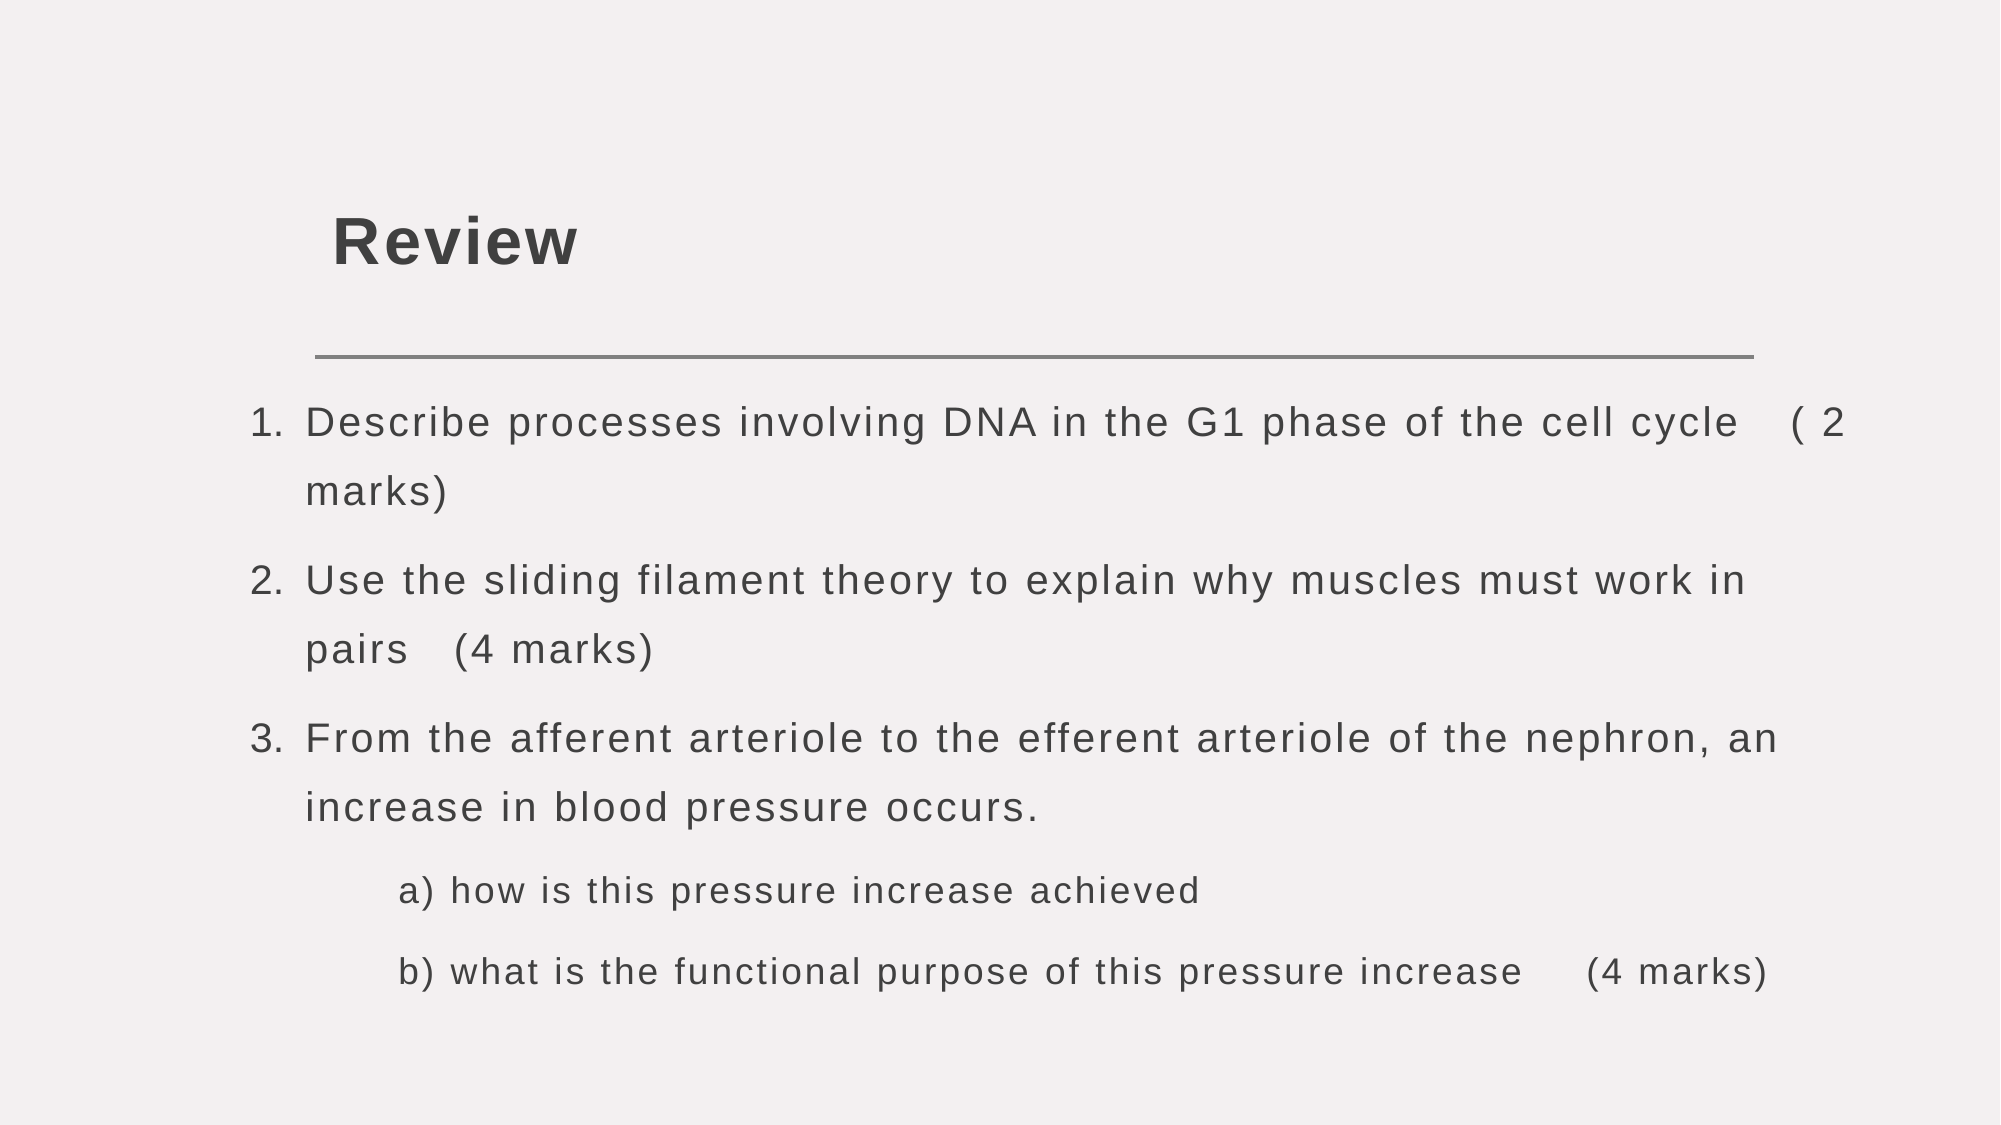

# Review
Describe processes involving DNA in the G1 phase of the cell cycle 								( 2 marks)
Use the sliding filament theory to explain why muscles must work in pairs 								(4 marks)
From the afferent arteriole to the efferent arteriole of the nephron, an increase in blood pressure occurs.
	a) how is this pressure increase achieved
	b) what is the functional purpose of this pressure increase 										(4 marks)